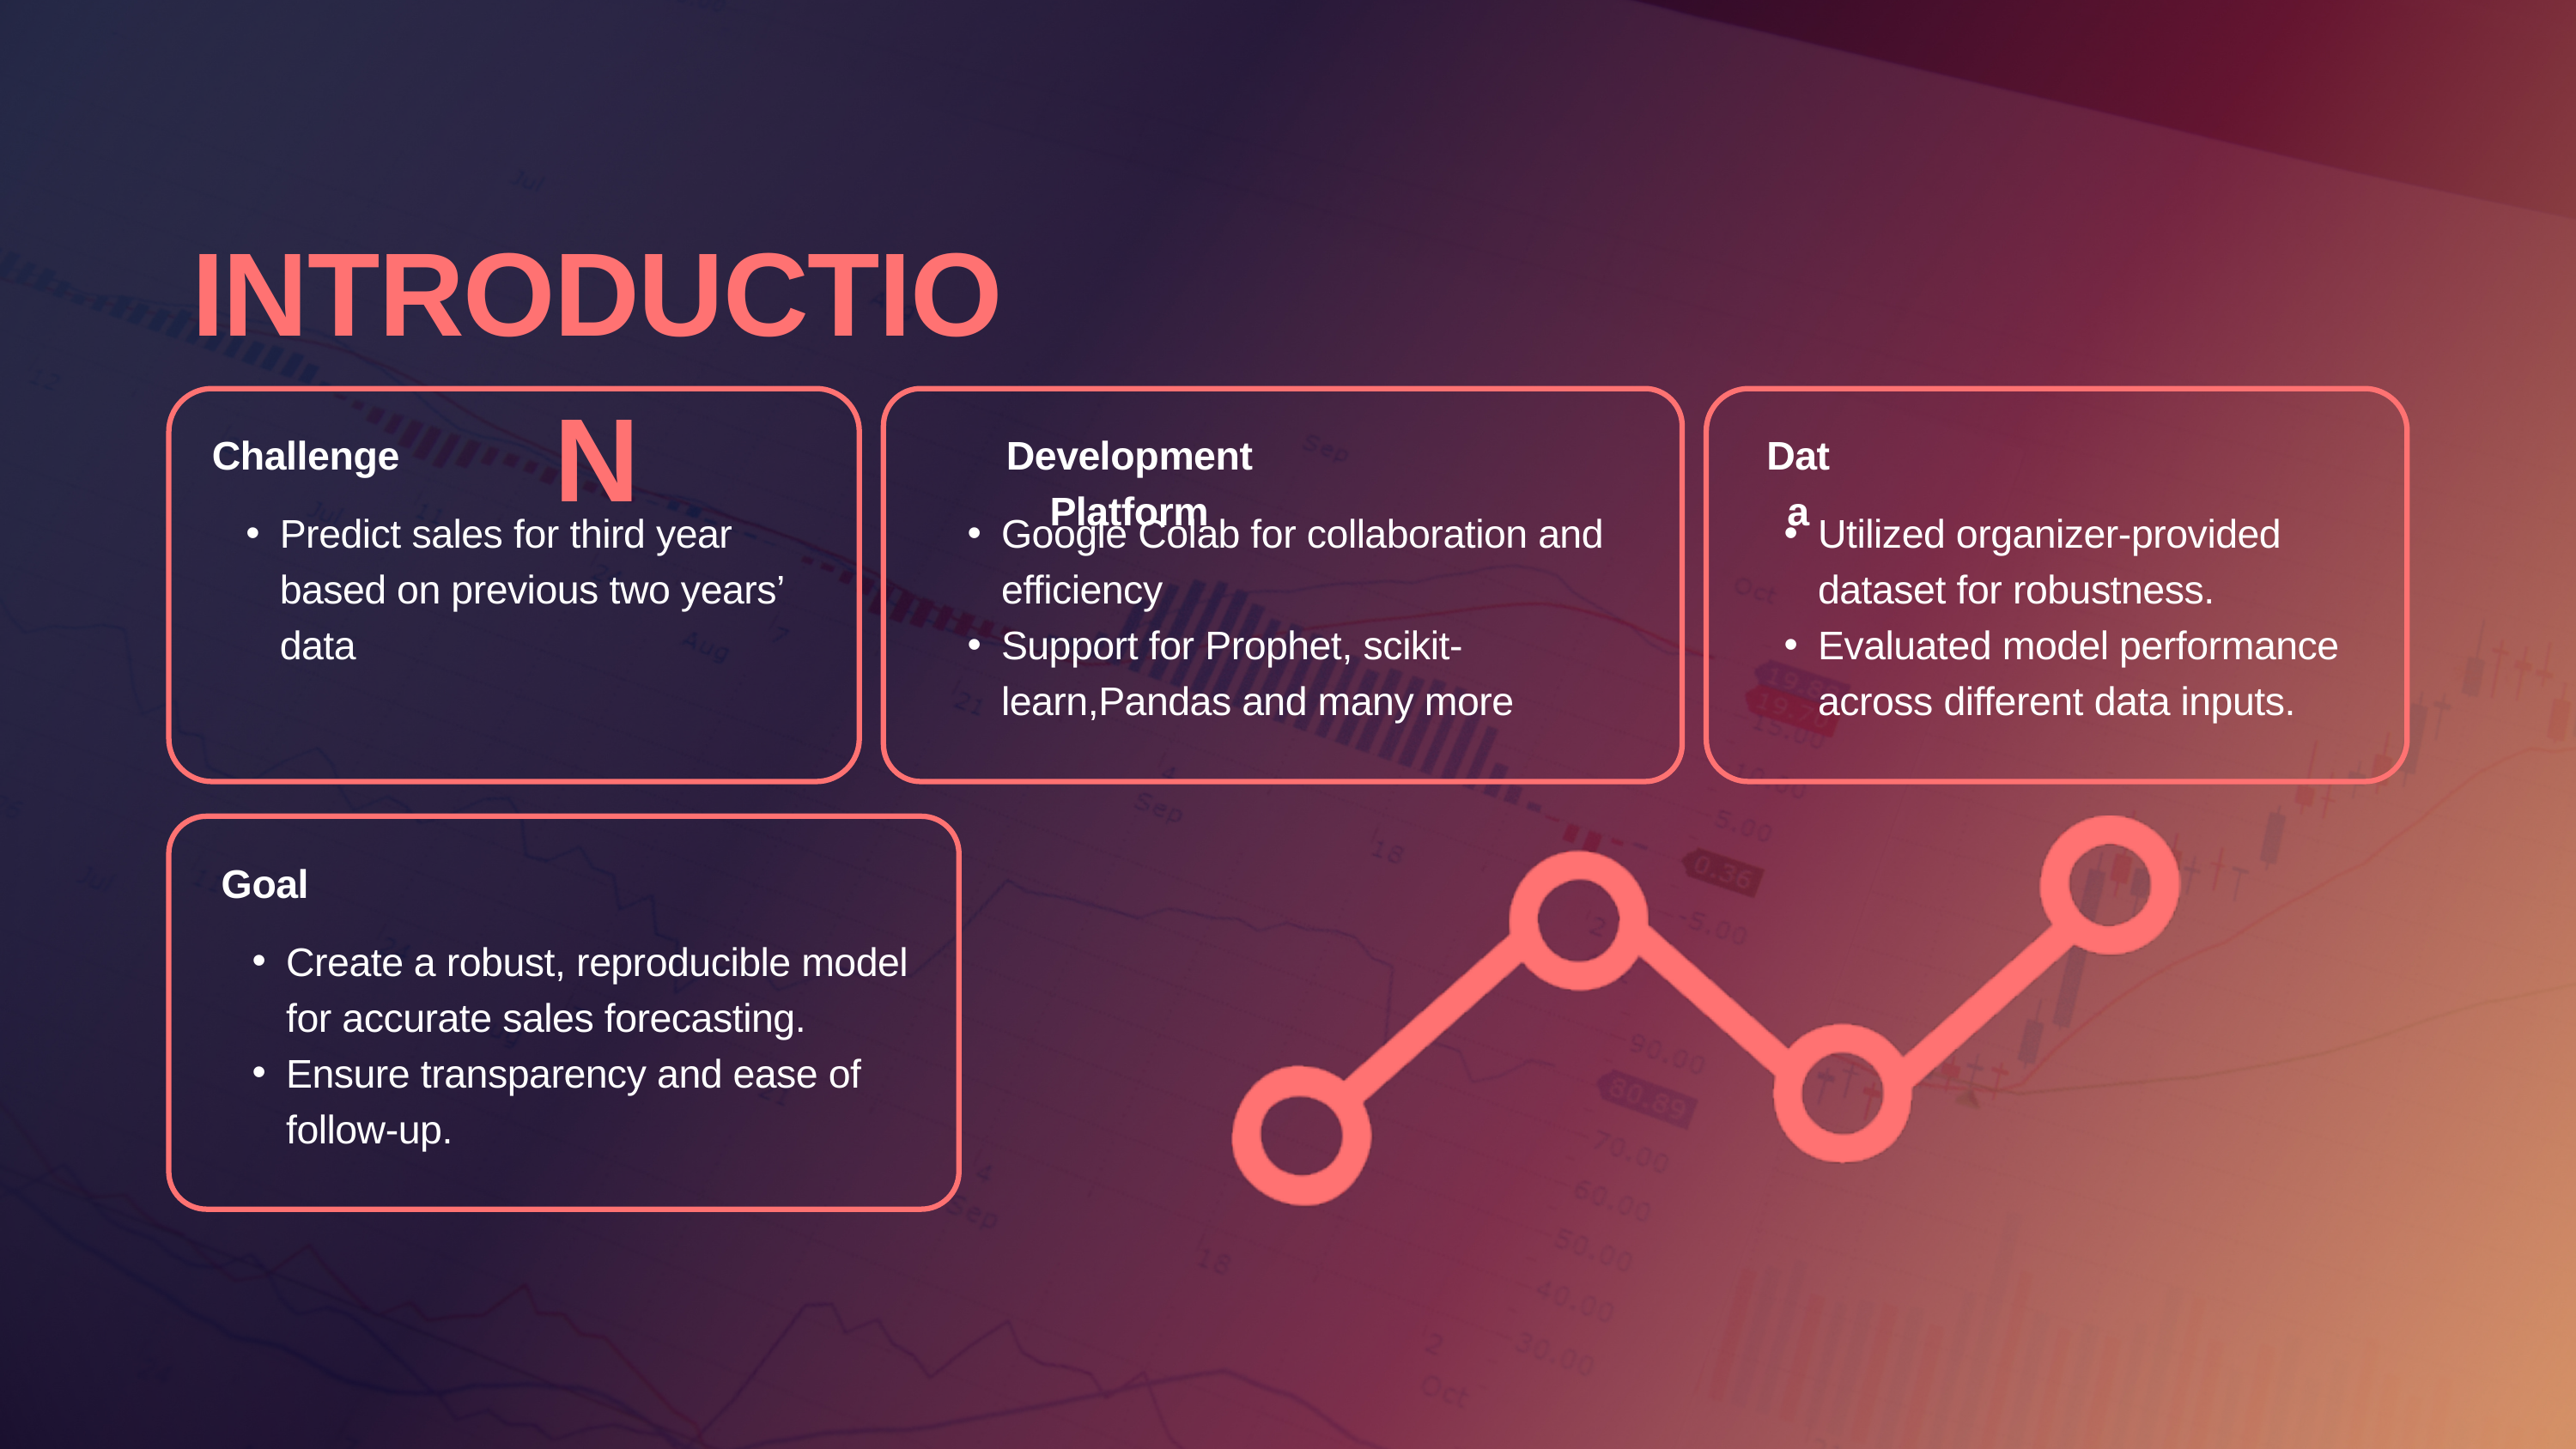

INTRODUCTION

Challenge
Predict sales for third year based on previous two years’ data

Development Platform
Google Colab for collaboration and efficiency
Support for Prophet, scikit-learn,Pandas and many more

Data
Utilized organizer-provided dataset for robustness.
Evaluated model performance across different data inputs.

Goal
Create a robust, reproducible model for accurate sales forecasting.
Ensure transparency and ease of follow-up.